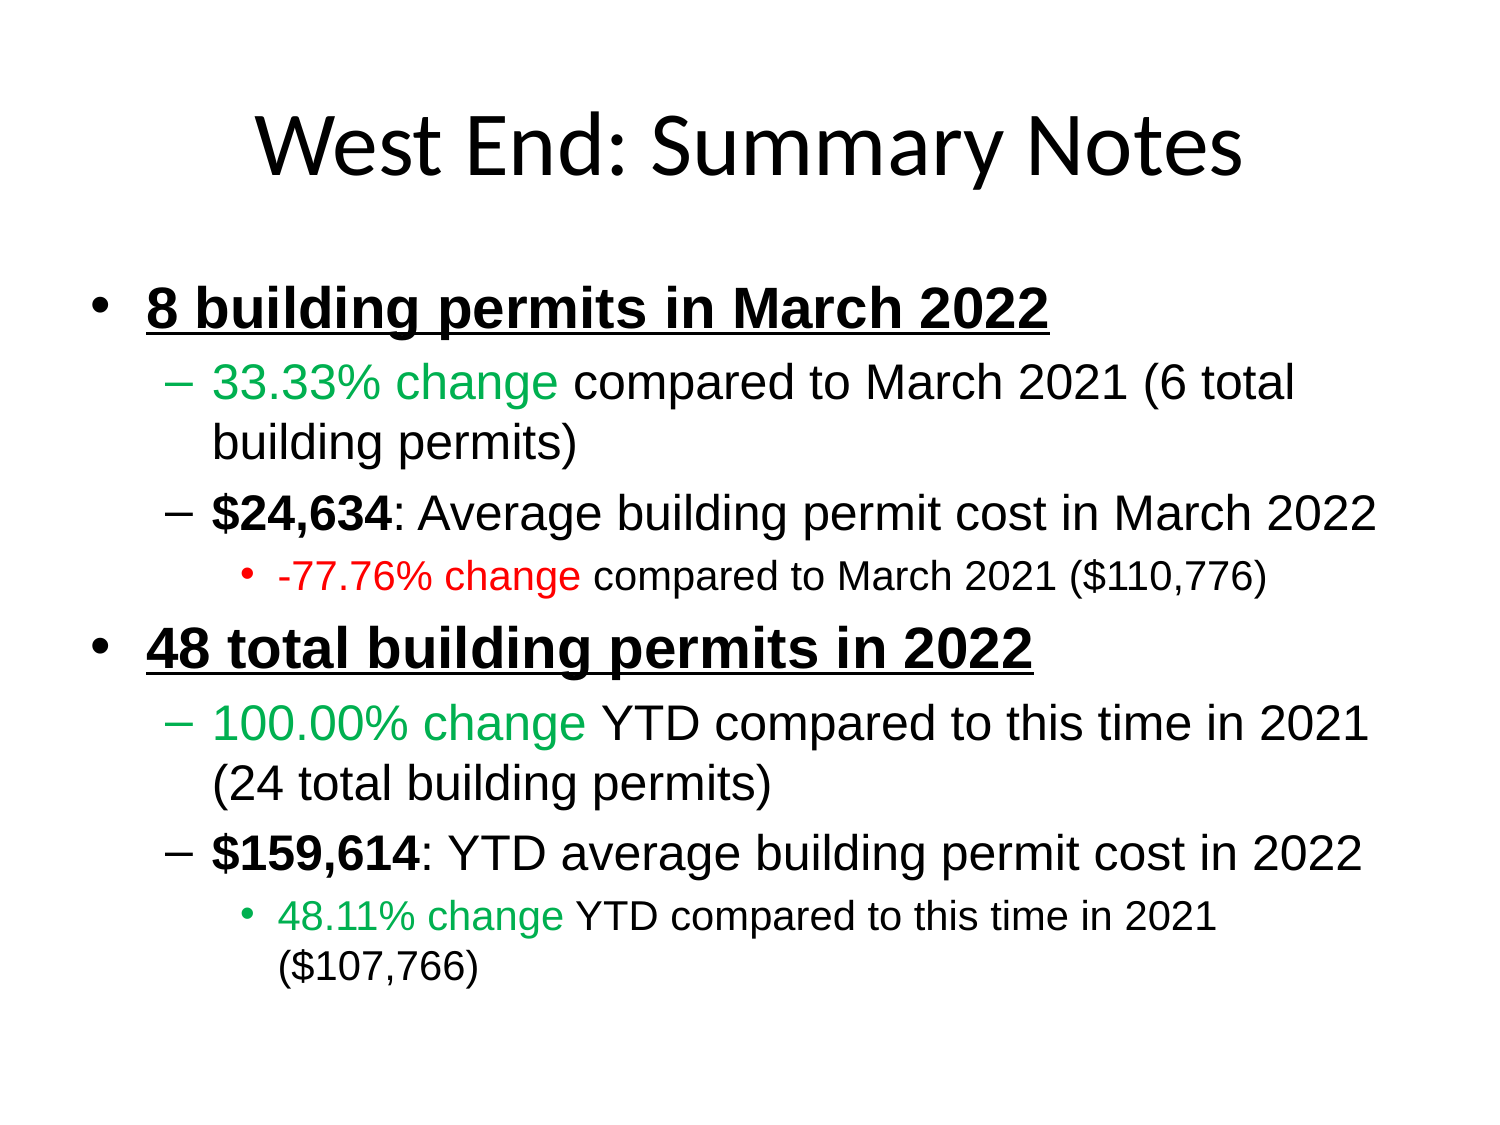

# West End: Summary Notes
8 building permits in March 2022
33.33% change compared to March 2021 (6 total building permits)
$24,634: Average building permit cost in March 2022
-77.76% change compared to March 2021 ($110,776)
48 total building permits in 2022
100.00% change YTD compared to this time in 2021 (24 total building permits)
$159,614: YTD average building permit cost in 2022
48.11% change YTD compared to this time in 2021 ($107,766)